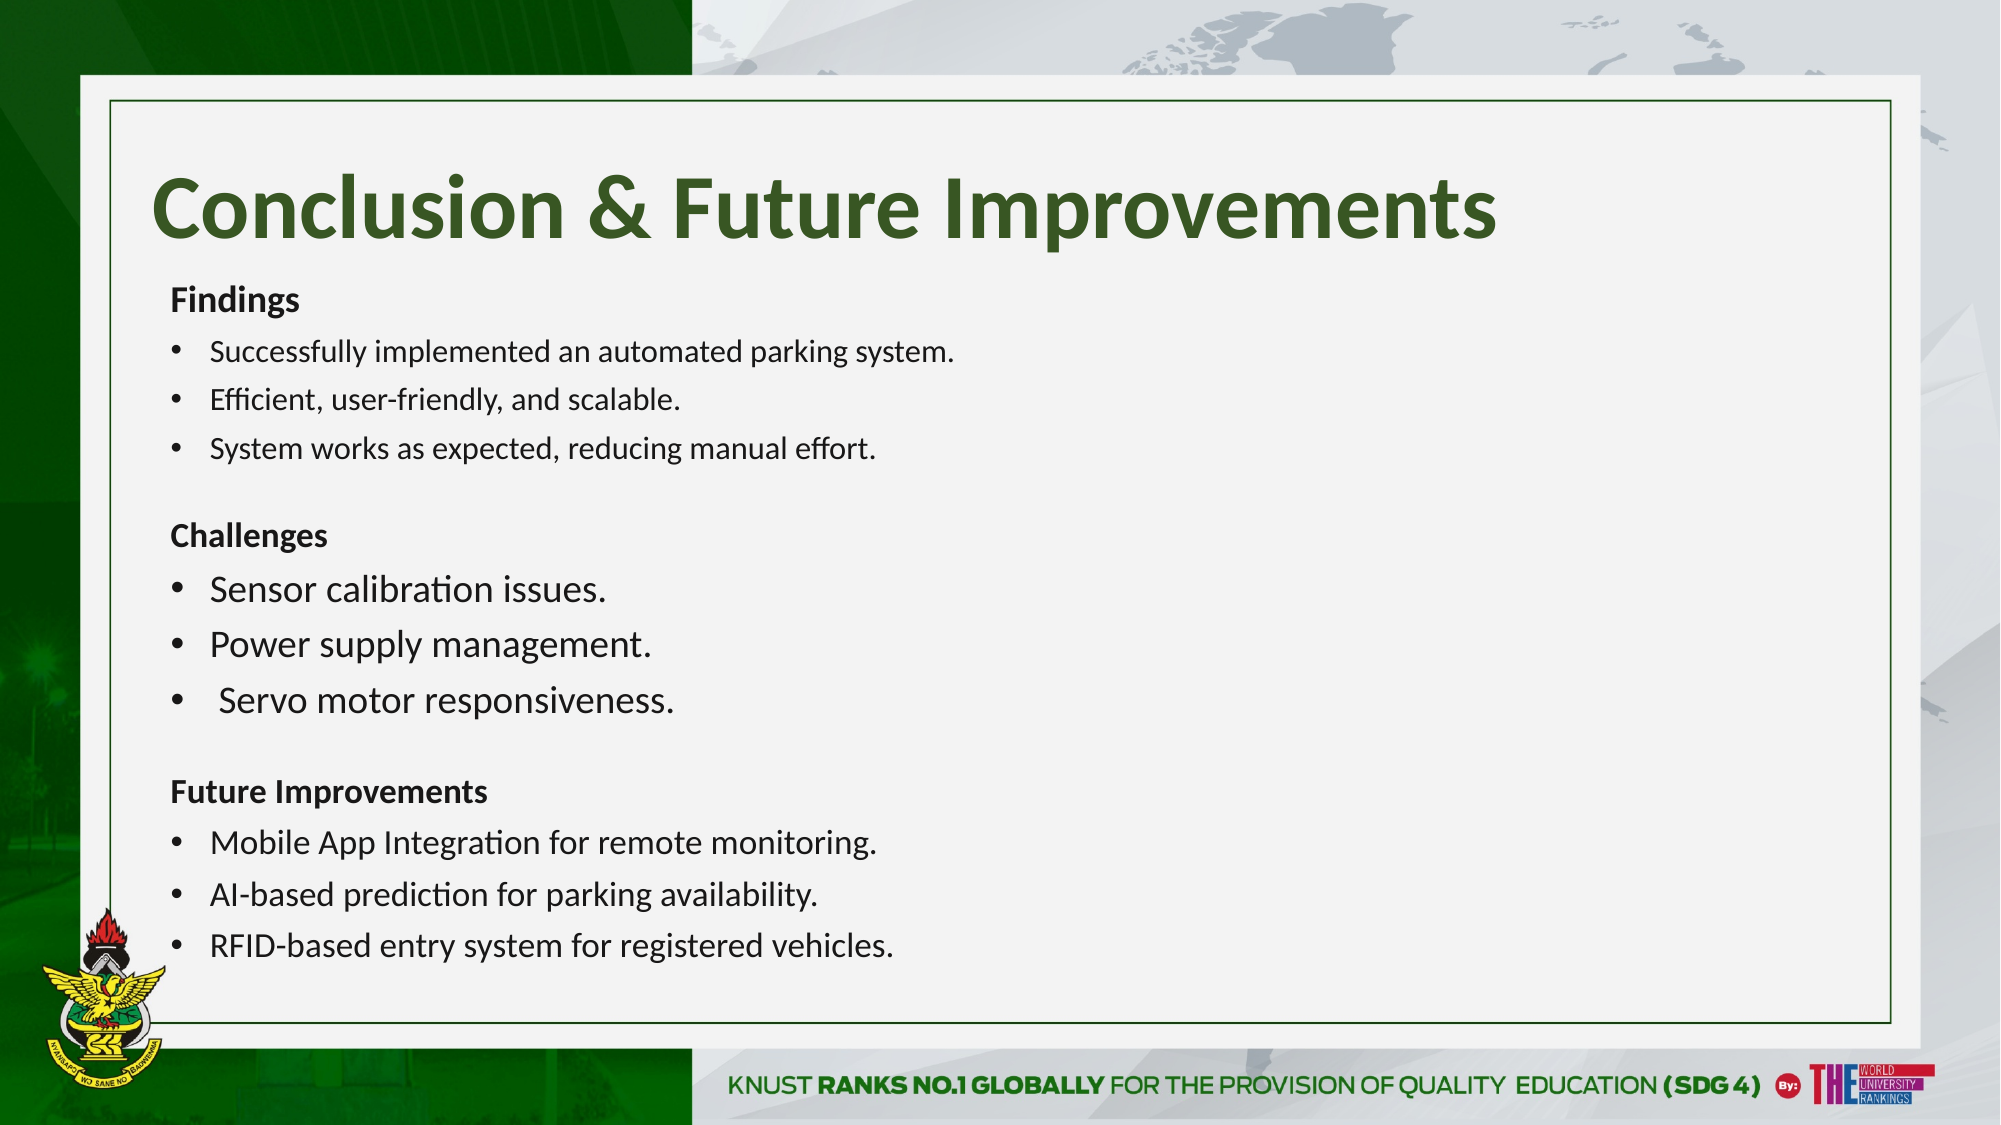

# Conclusion & Future Improvements
Findings
Successfully implemented an automated parking system.
Efficient, user-friendly, and scalable.
System works as expected, reducing manual effort.

Challenges
Sensor calibration issues.
Power supply management.
 Servo motor responsiveness.

Future Improvements
Mobile App Integration for remote monitoring.
AI-based prediction for parking availability.
RFID-based entry system for registered vehicles.